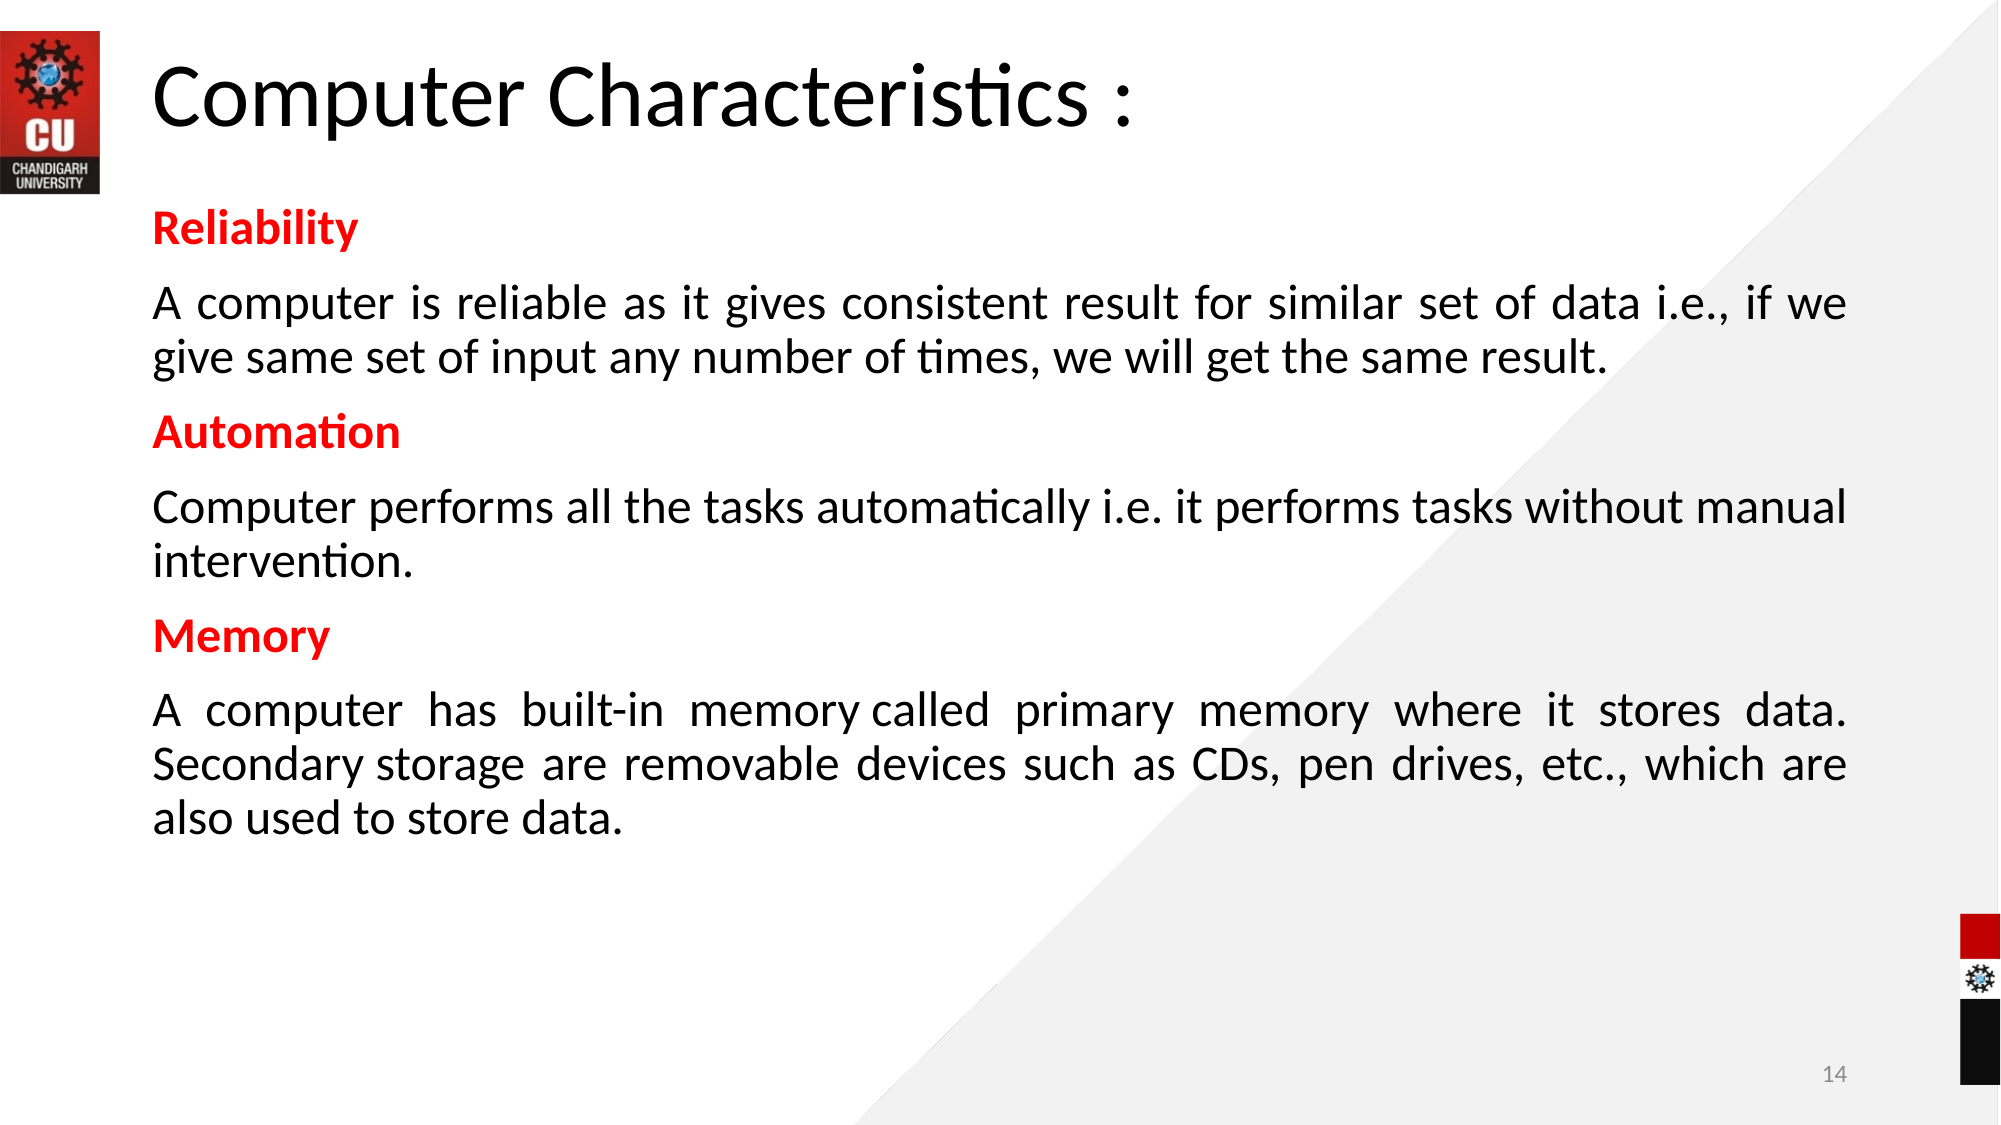

# Computer Characteristics :
Reliability
A computer is reliable as it gives consistent result for similar set of data i.e., if we give same set of input any number of times, we will get the same result.
Automation
Computer performs all the tasks automatically i.e. it performs tasks without manual intervention.
Memory
A computer has built-in memory called primary memory where it stores data. Secondary storage are removable devices such as CDs, pen drives, etc., which are also used to store data.
14